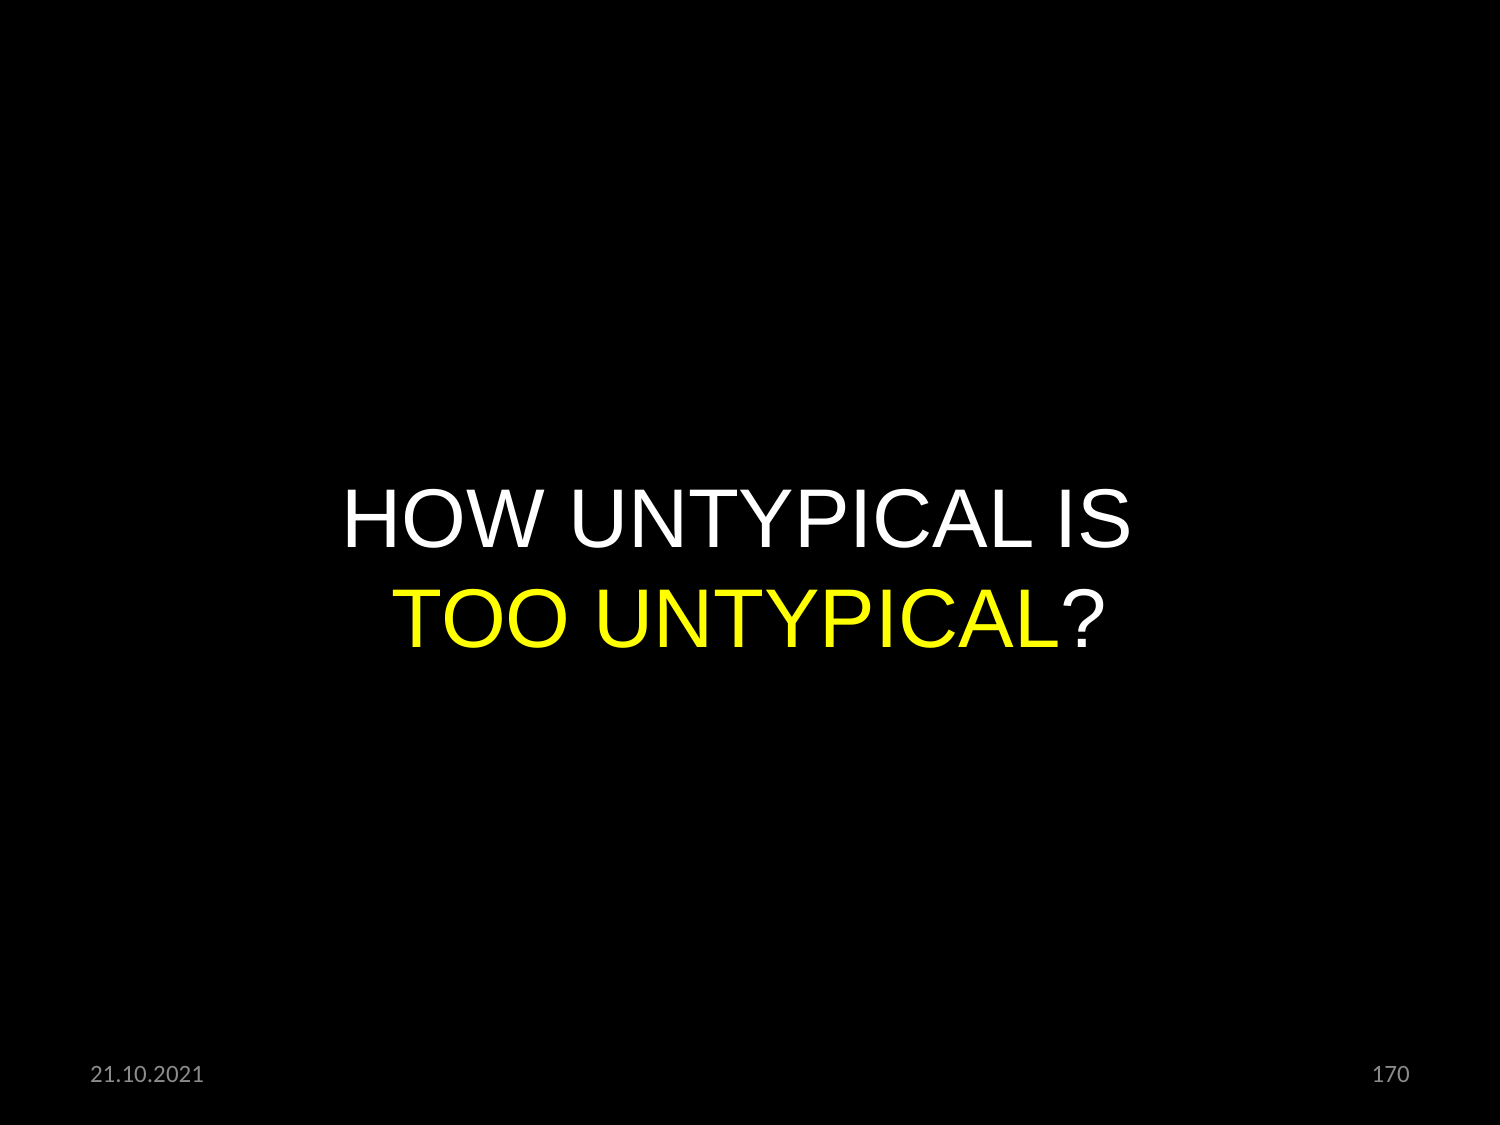

HOW UNTYPICAL IS
TOO UNTYPICAL?
21.10.2021
170